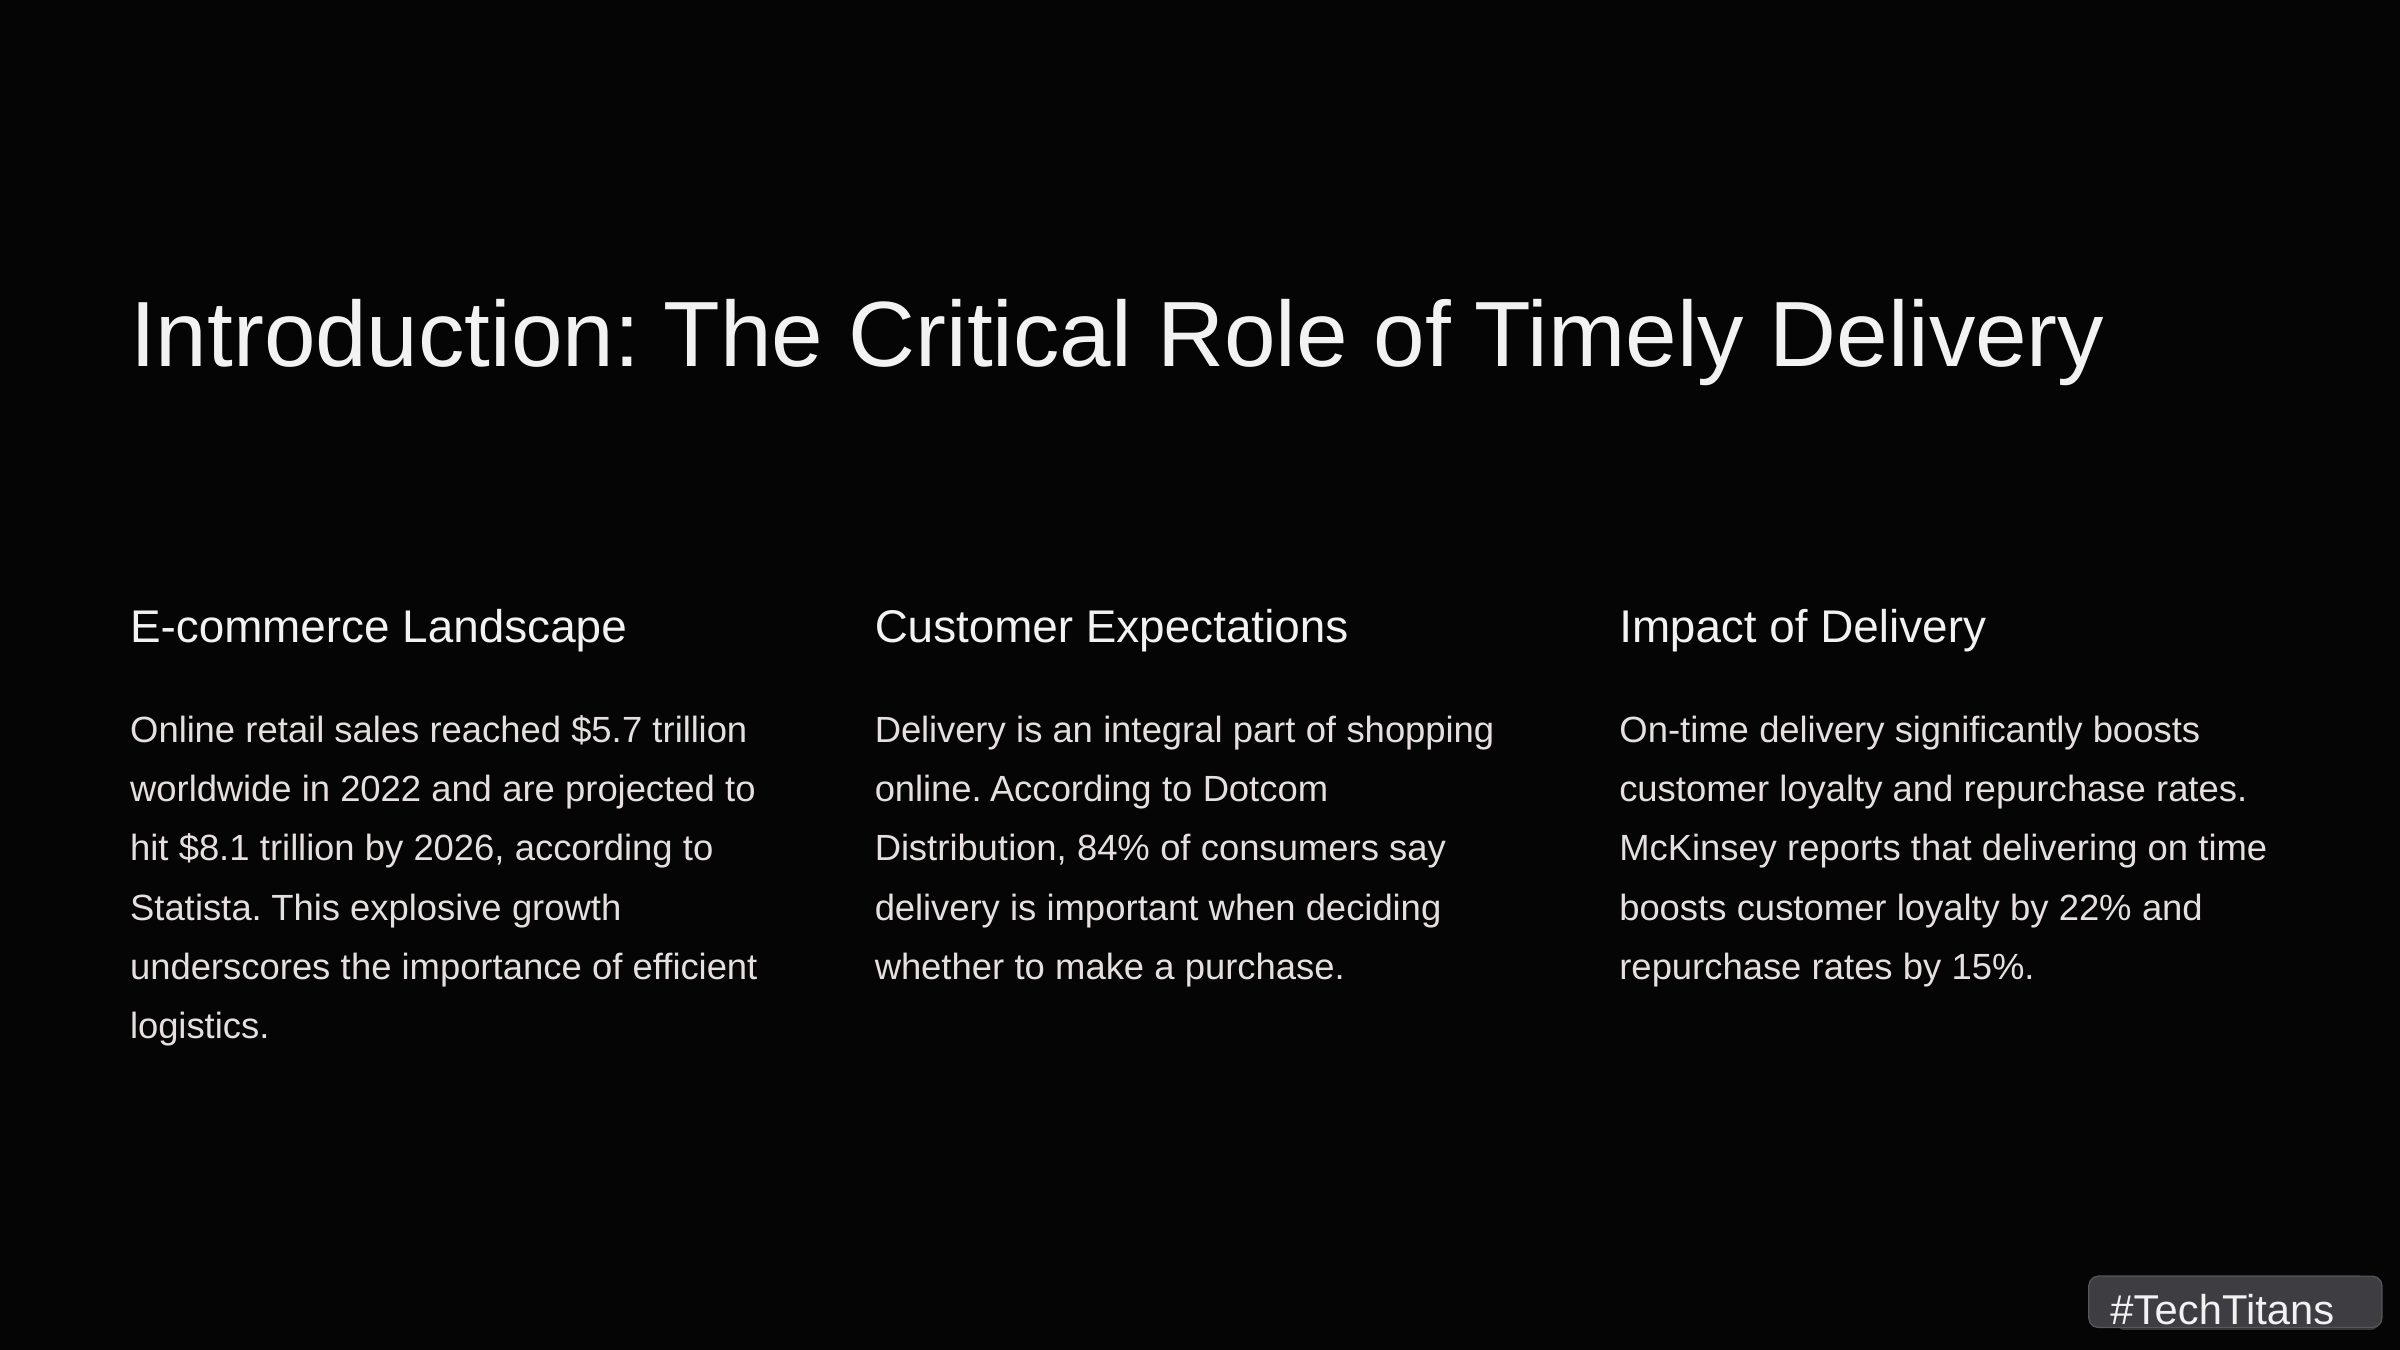

Introduction: The Critical Role of Timely Delivery
E-commerce Landscape
Customer Expectations
Impact of Delivery
Online retail sales reached $5.7 trillion worldwide in 2022 and are projected to hit $8.1 trillion by 2026, according to Statista. This explosive growth underscores the importance of efficient logistics.
Delivery is an integral part of shopping online. According to Dotcom Distribution, 84% of consumers say delivery is important when deciding whether to make a purchase.
On-time delivery significantly boosts customer loyalty and repurchase rates. McKinsey reports that delivering on time boosts customer loyalty by 22% and repurchase rates by 15%.

#TechTitans